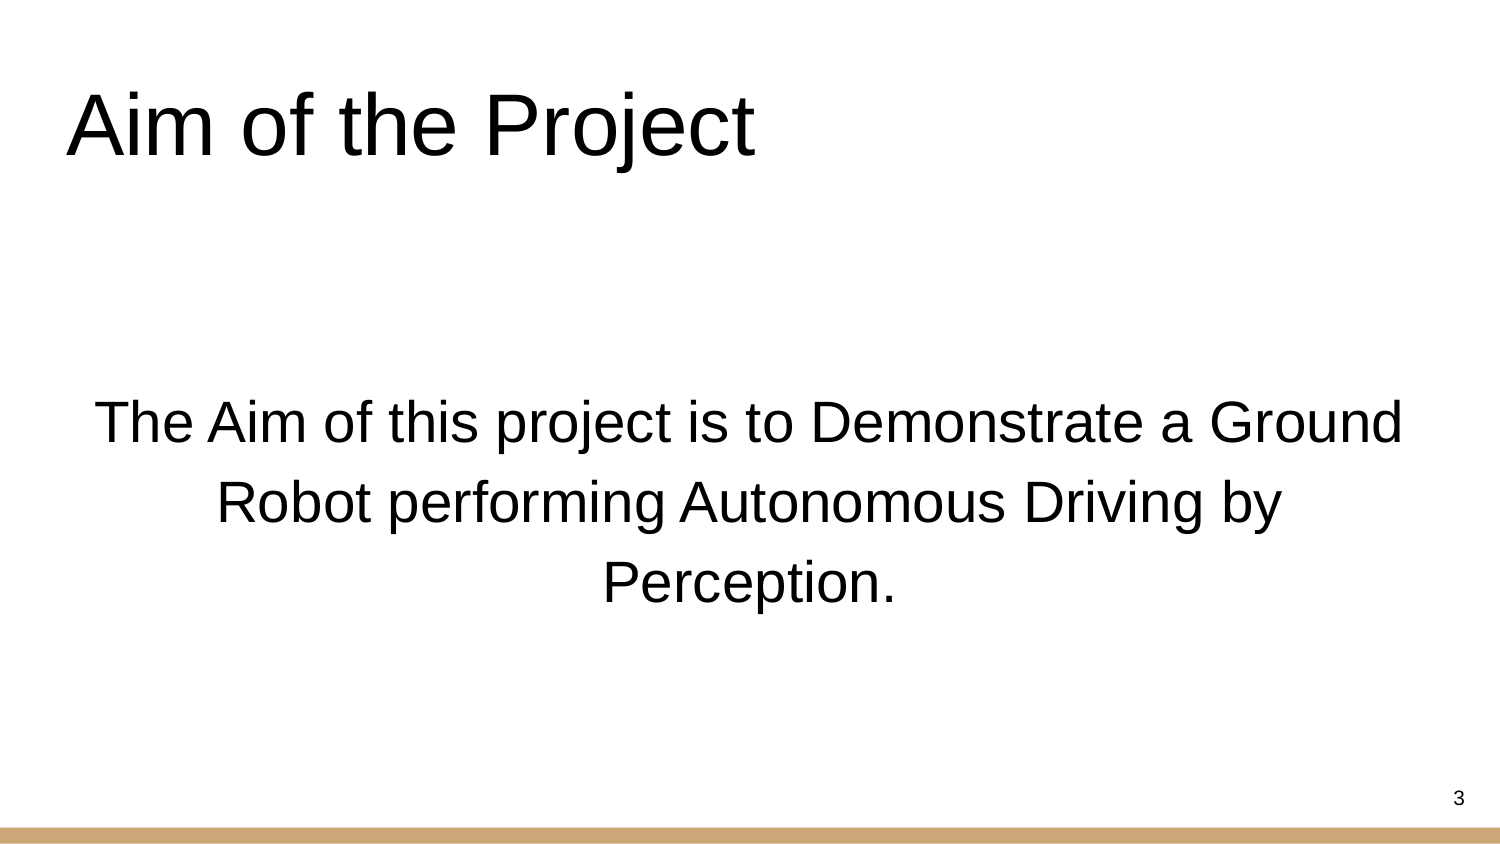

# Aim of the Project

The Aim of this project is to Demonstrate a Ground Robot performing Autonomous Driving by Perception.

3